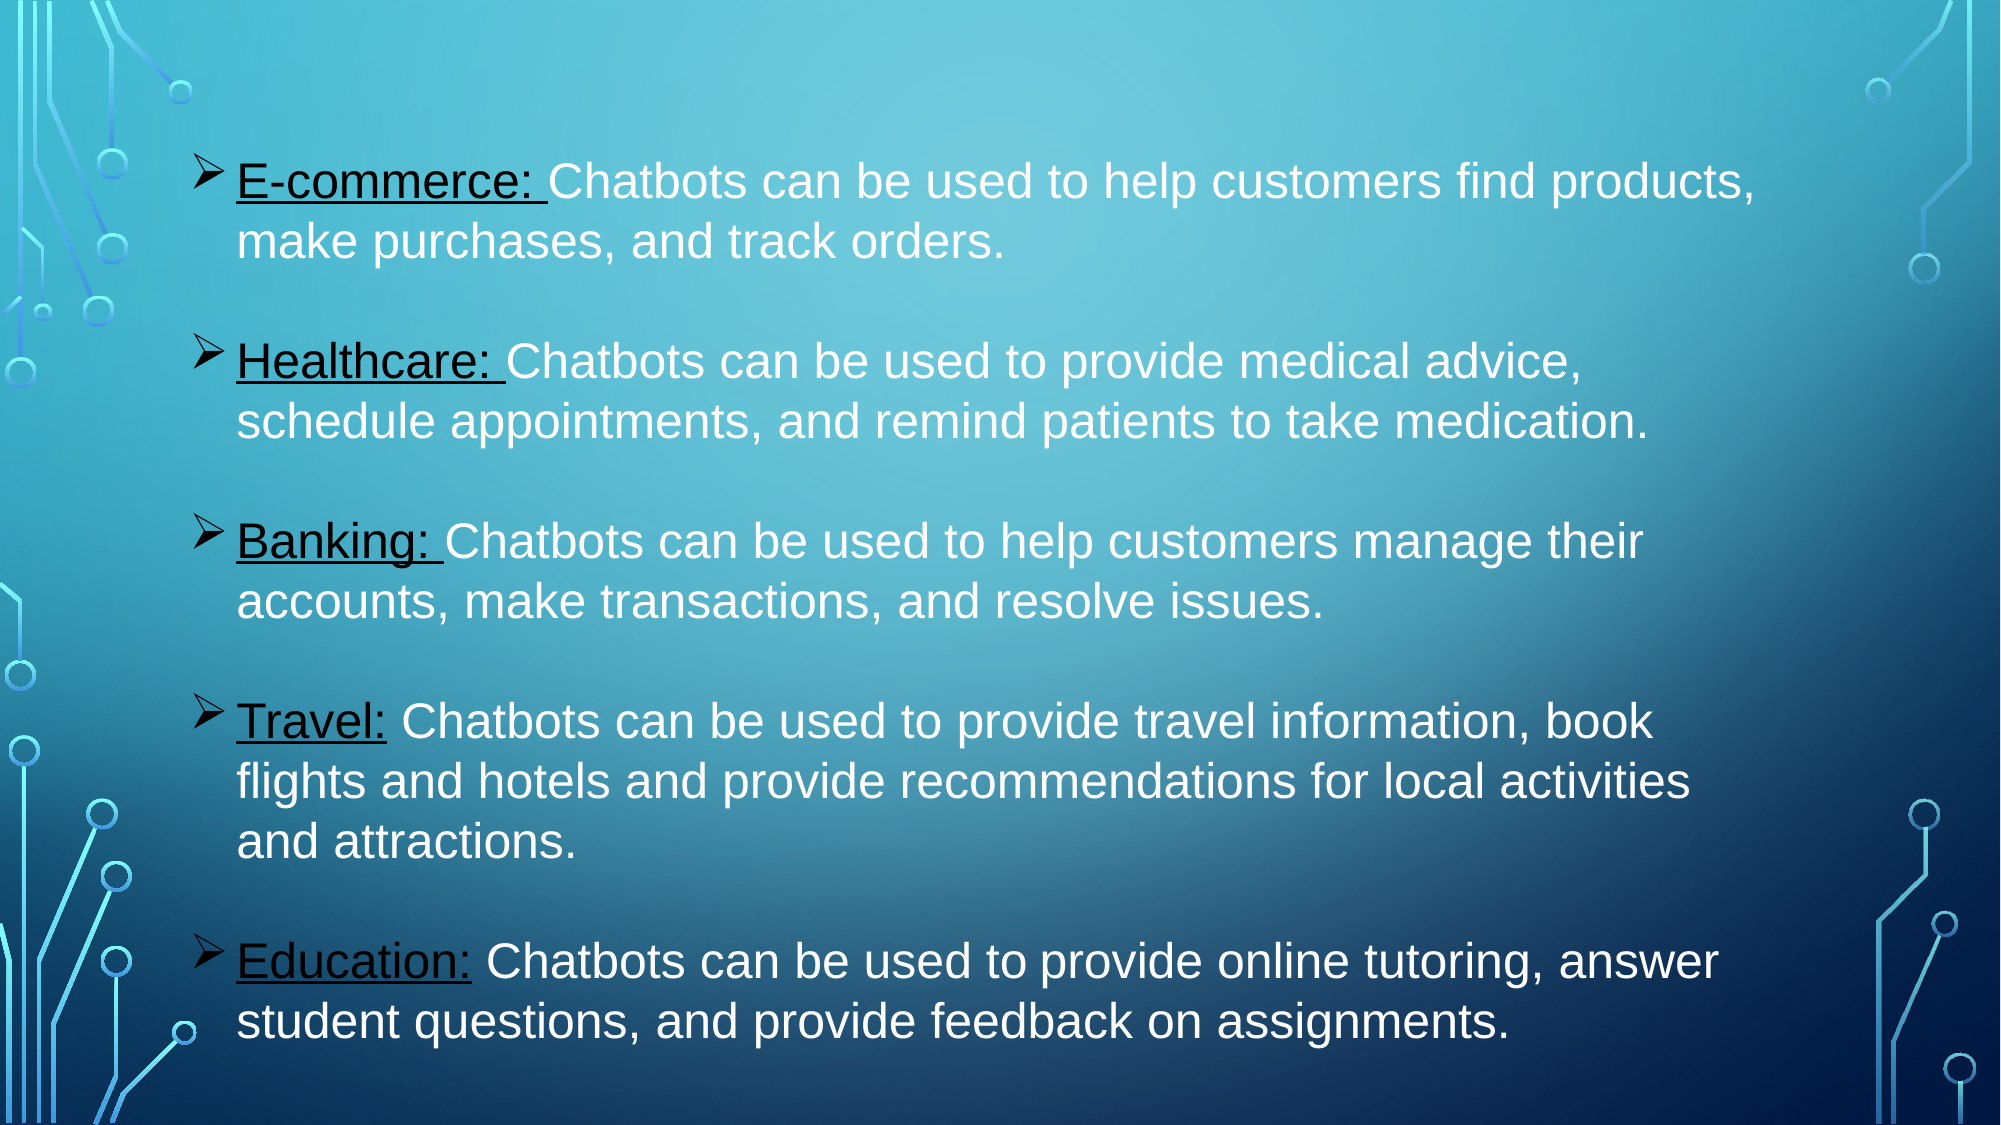

E-commerce: Chatbots can be used to help customers find products, make purchases, and track orders.

Healthcare: Chatbots can be used to provide medical advice, schedule appointments, and remind patients to take medication.

Banking: Chatbots can be used to help customers manage their accounts, make transactions, and resolve issues.

Travel: Chatbots can be used to provide travel information, book flights and hotels and provide recommendations for local activities and attractions.

Education: Chatbots can be used to provide online tutoring, answer student questions, and provide feedback on assignments.